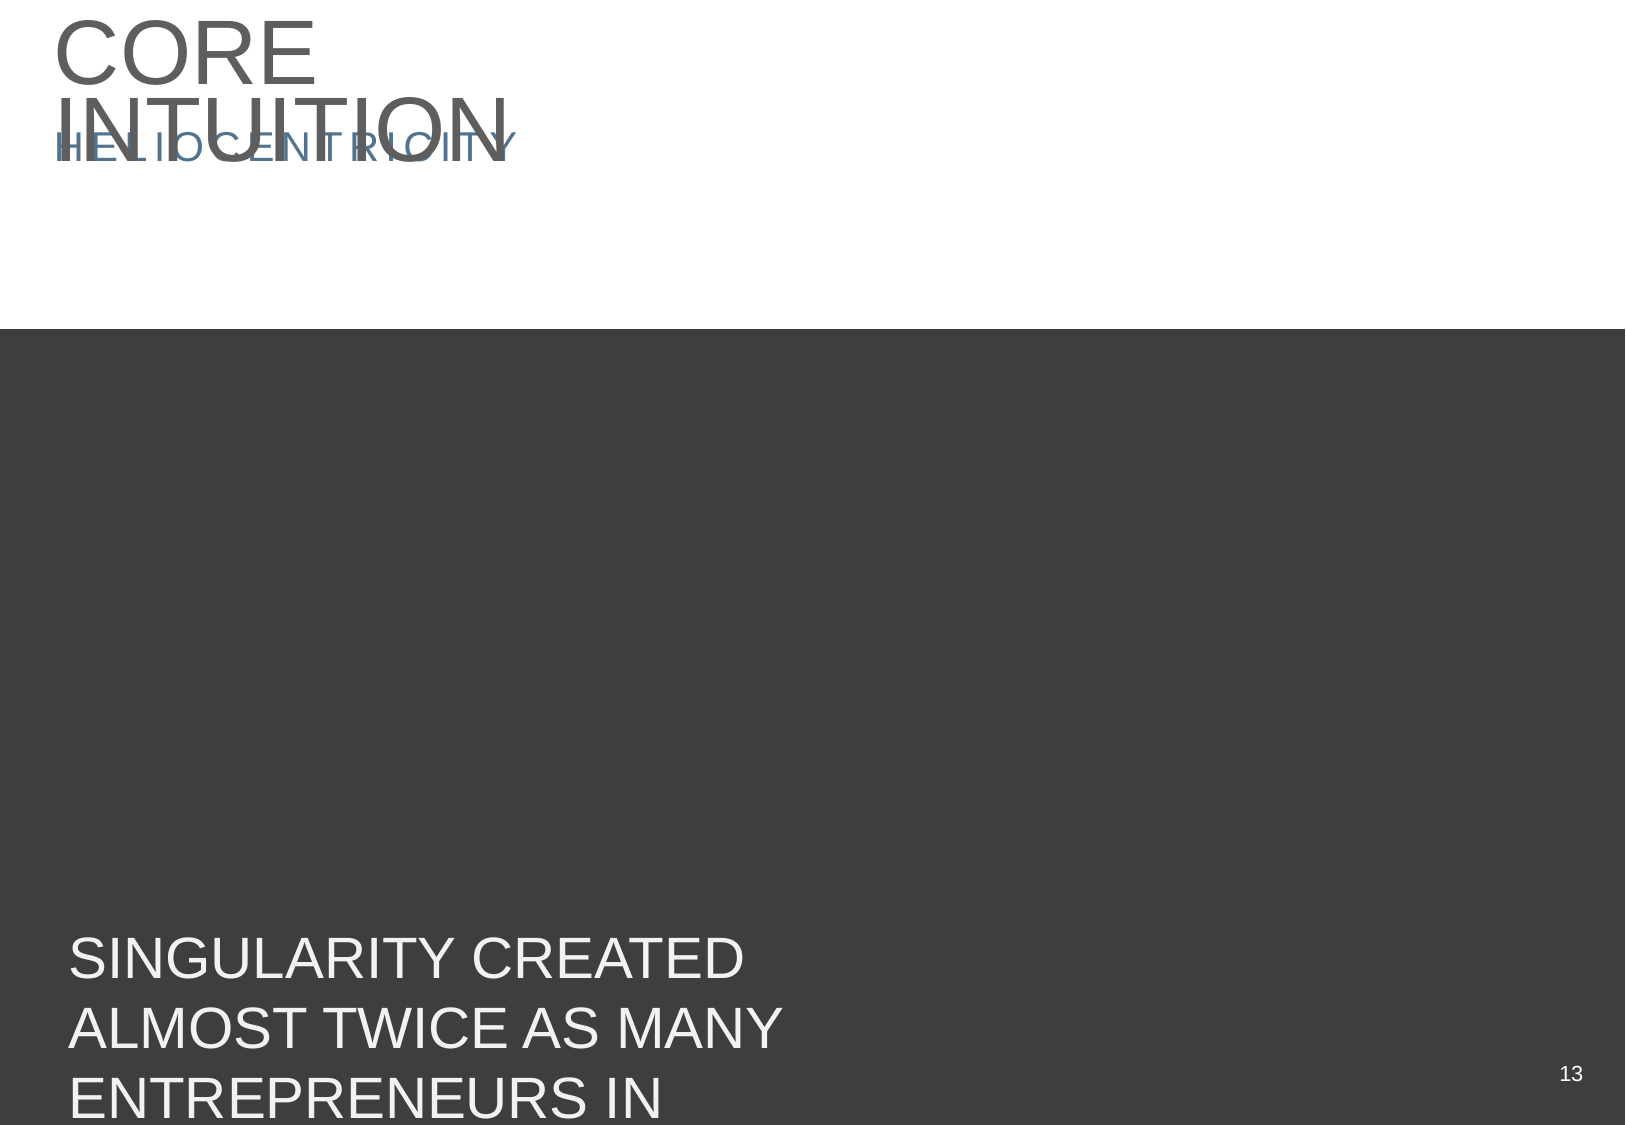

CORE INTUITION
HELIOCENTRICITY

SINGULARITY CREATED ALMOST TWICE AS MANY ENTREPRENEURS IN 2014…
13